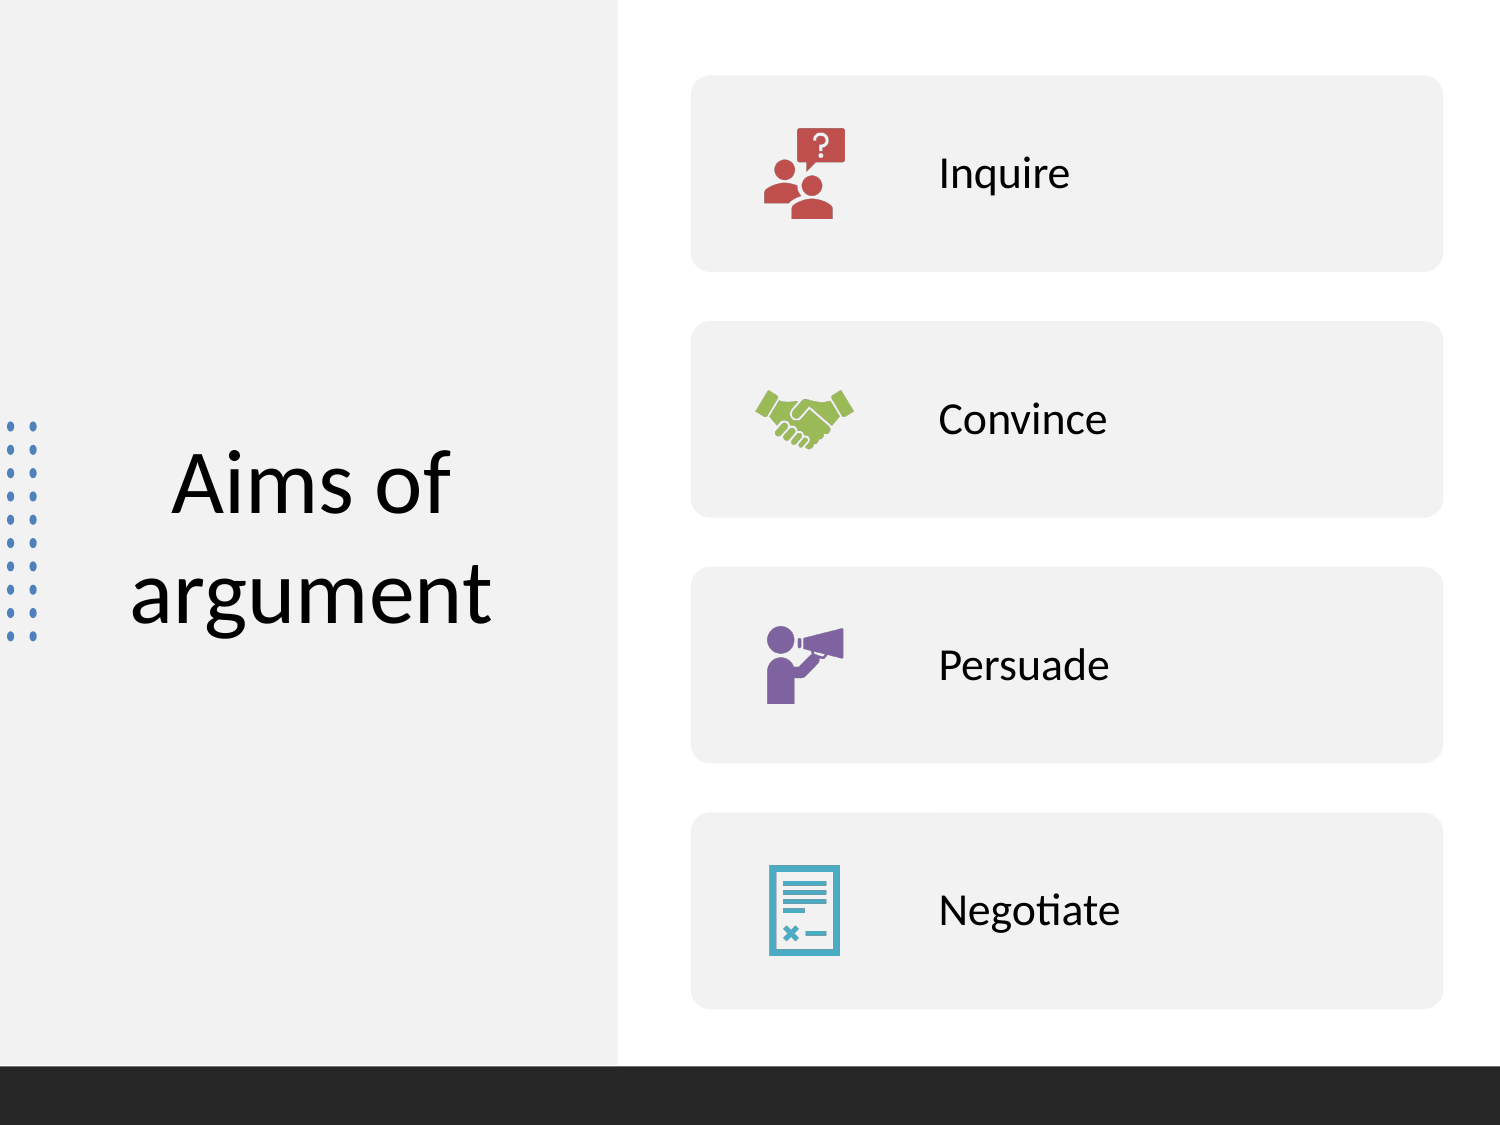

Inquire
Convince
Persuade
Negotiate
# Aims of argument